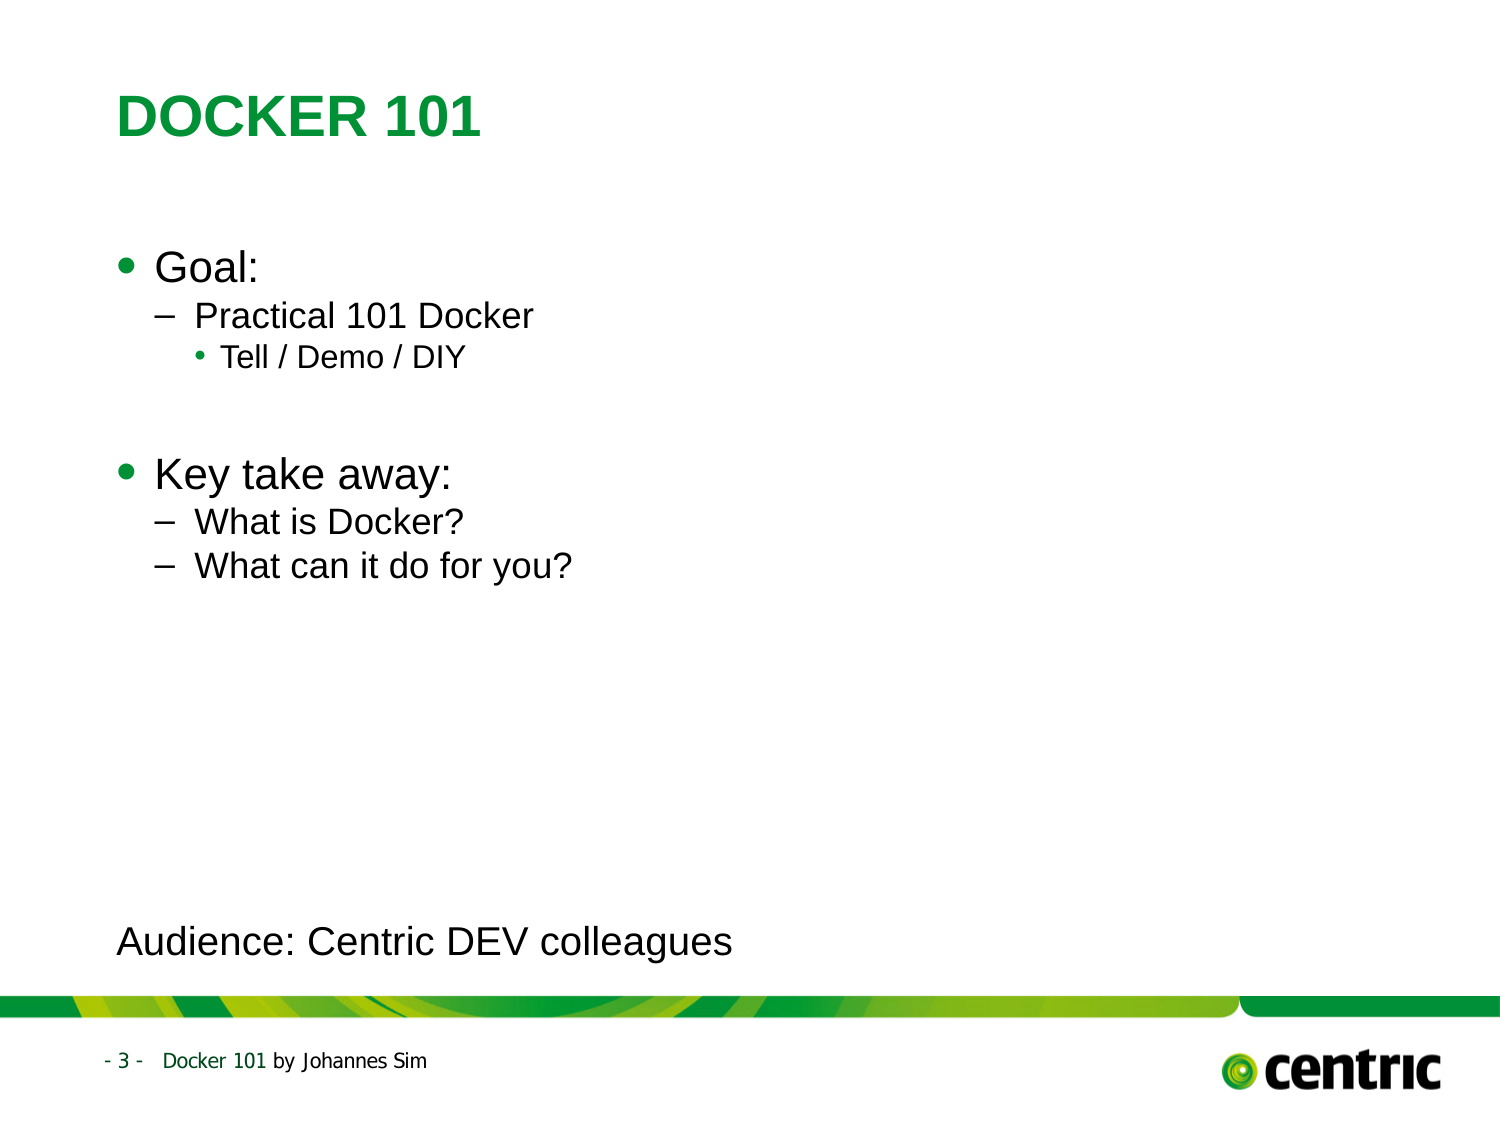

# Docker 101
Goal:
Practical 101 Docker
Tell / Demo / DIY

Key take away:
What is Docker?
What can it do for you?

Audience: Centric DEV colleagues